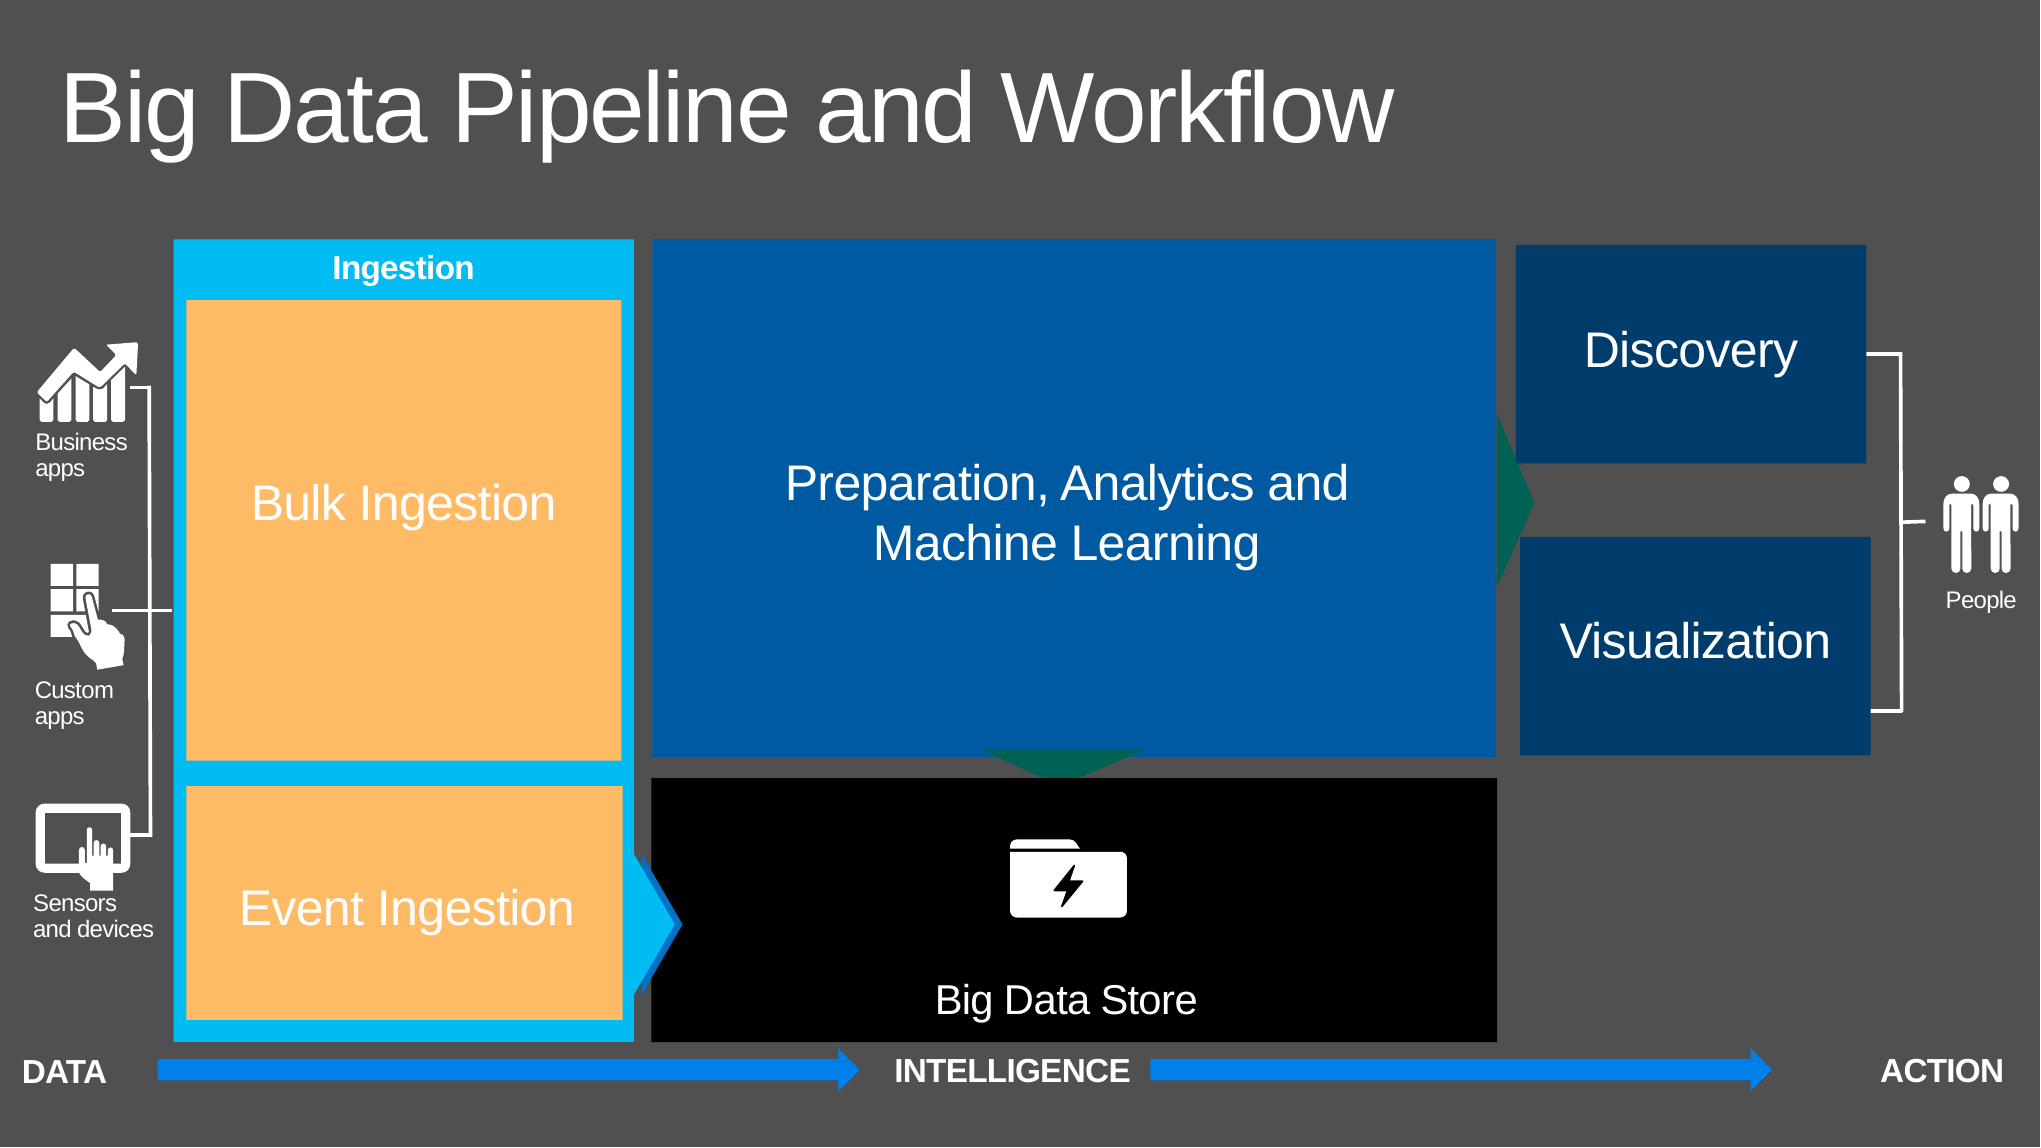

Big Data Pipeline and Workflow

Preparation, Analytics and Machine Learning

Ingestion

Bulk Ingestion
Event Ingestion

Discovery

Business
apps

Custom
apps

Sensors
and devices

People

Visualization

Big Data Store
INTELLIGENCE
ACTION
DATA